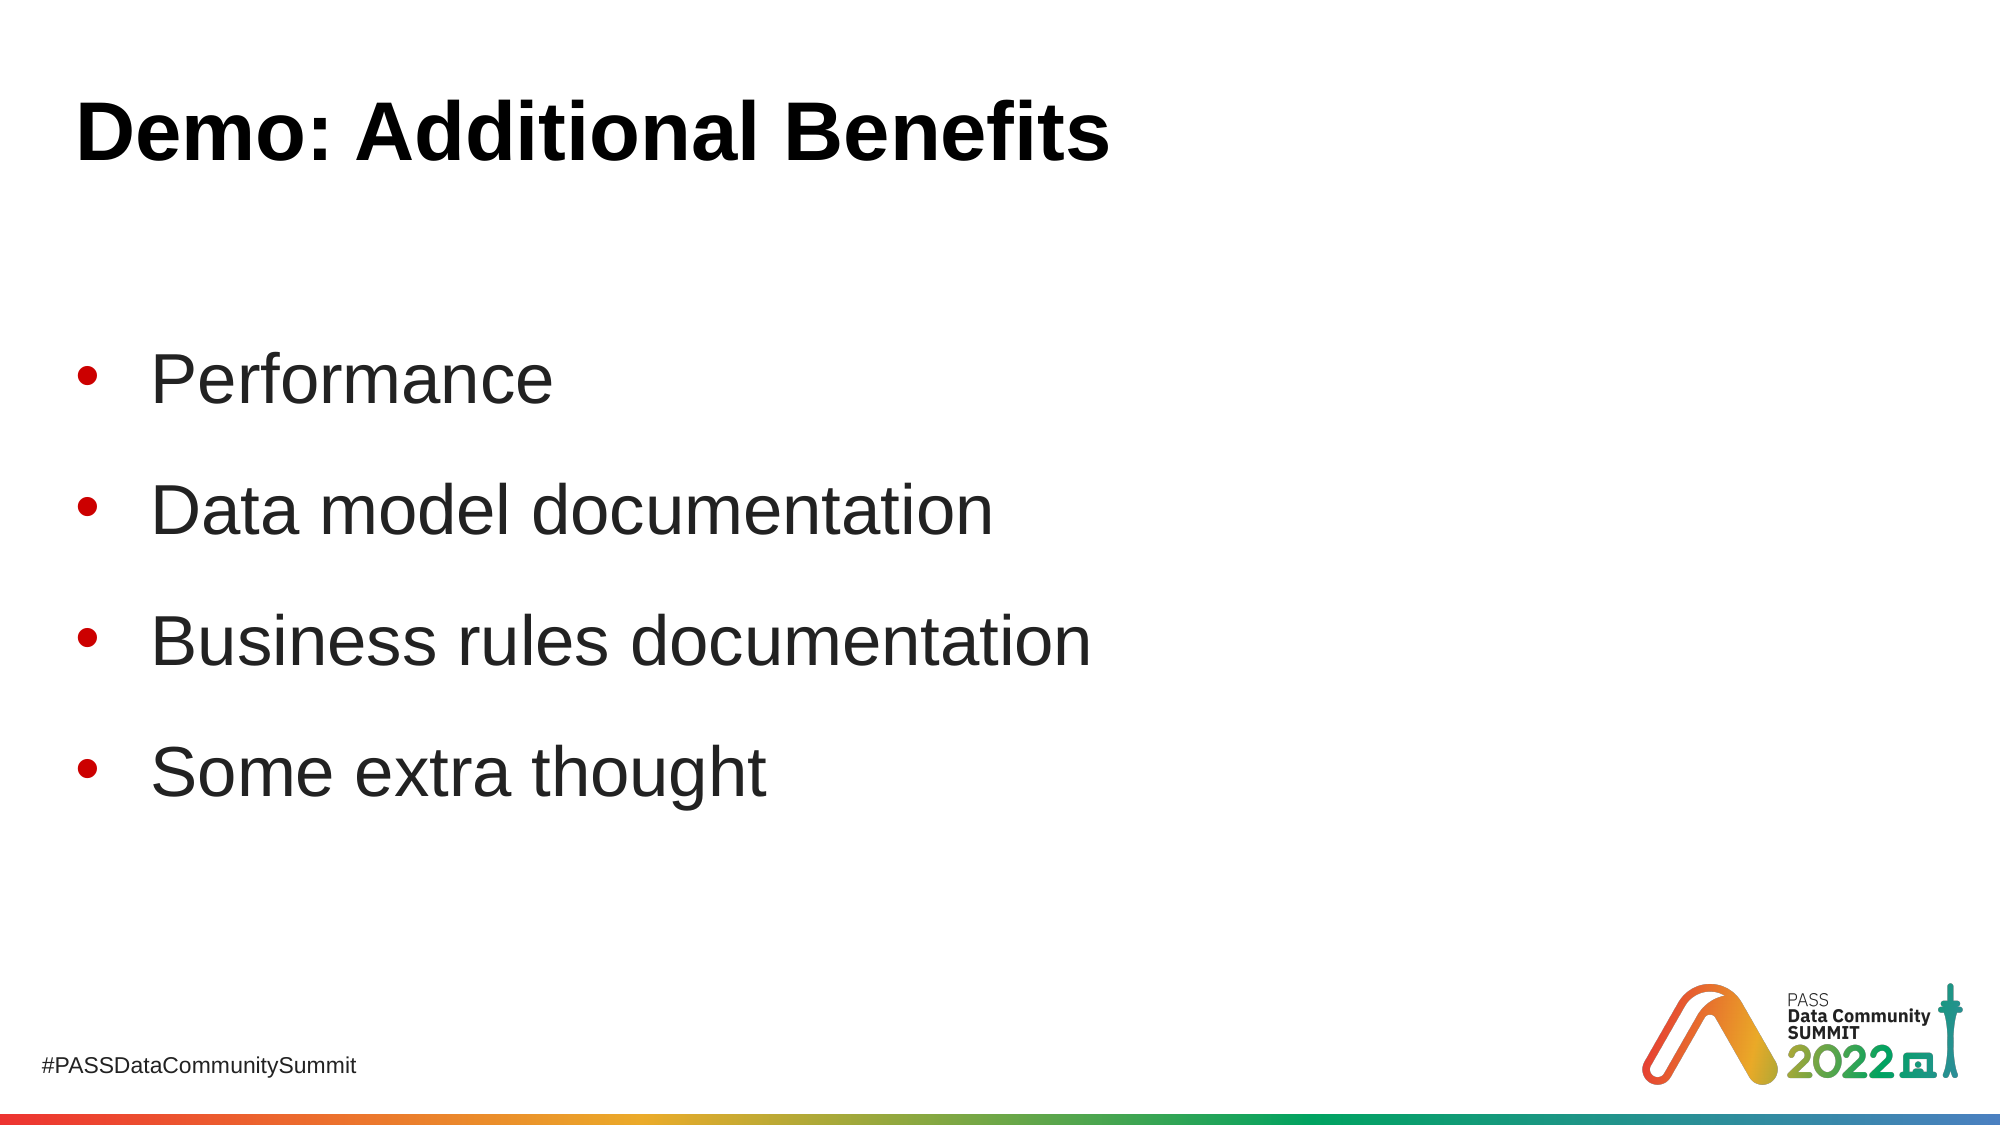

# Demo: Additional Benefits
Performance
Data model documentation
Business rules documentation
Some extra thought